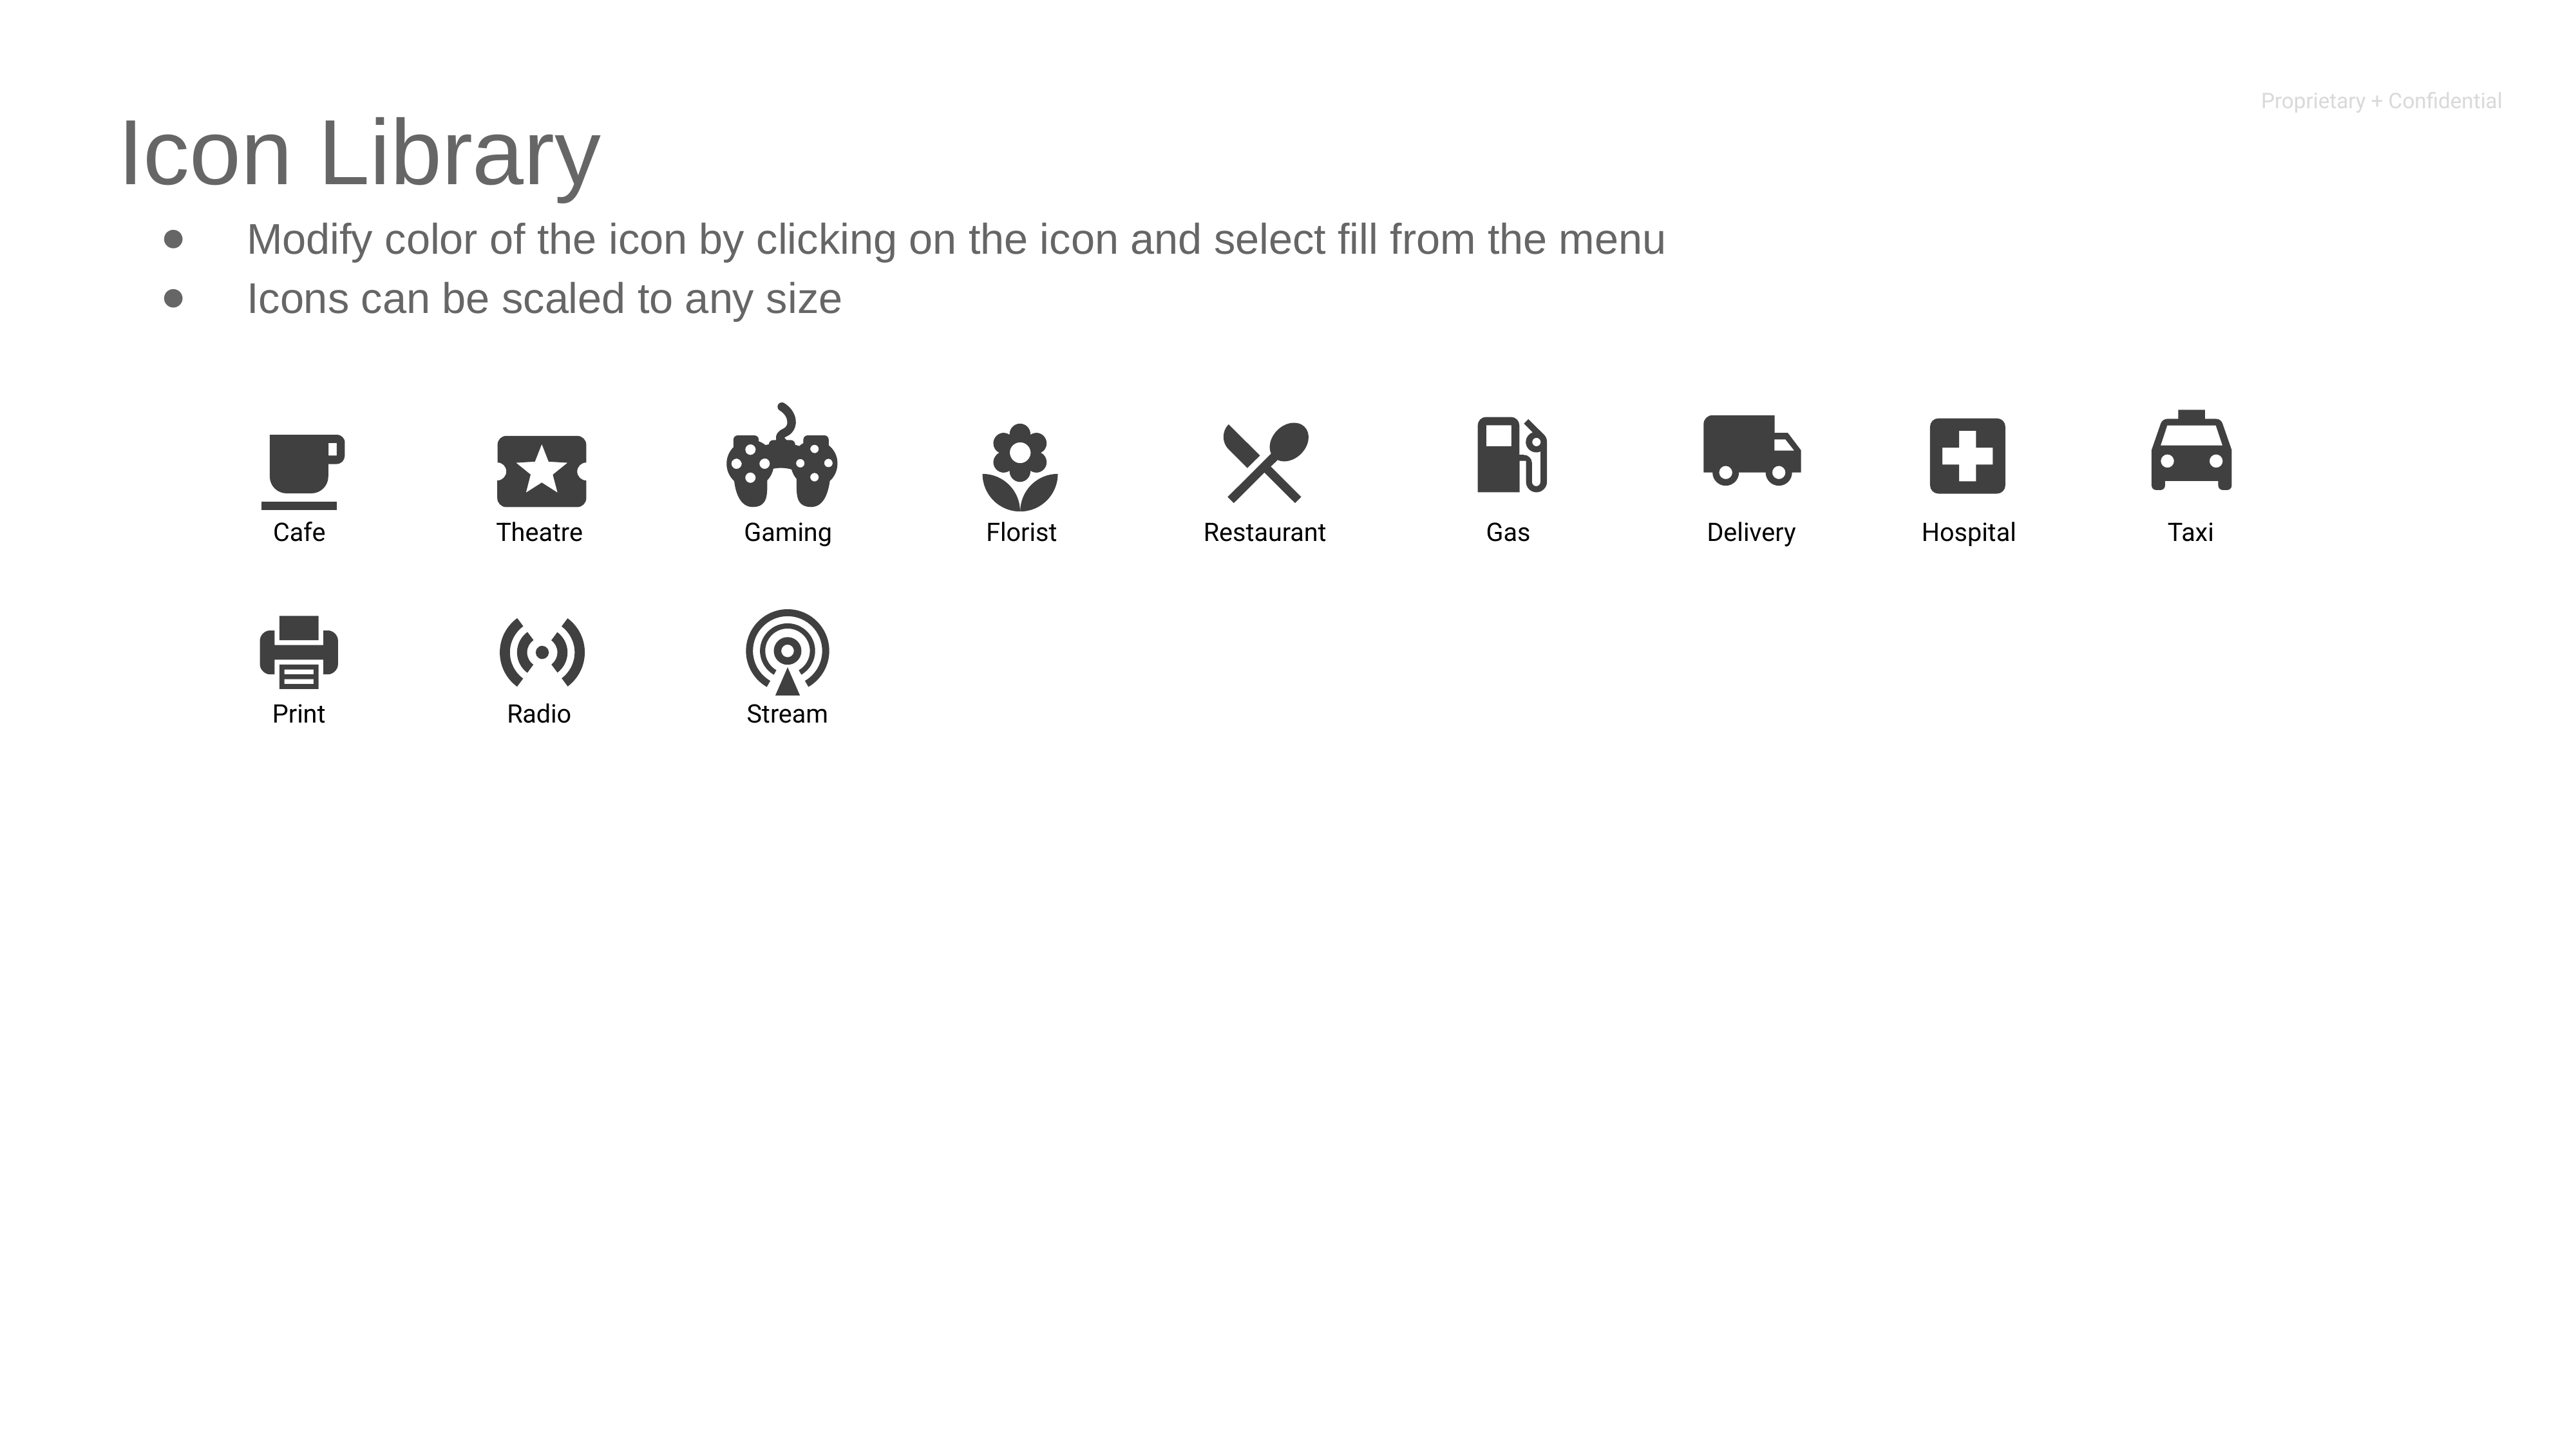

# Icon Library
Modify color of the icon by clicking on the icon and select fill from the menu
Icons can be scaled to any size

Cafe
Theatre
Gaming
Florist
Restaurant
Gas
Delivery
Hospital
Taxi

Print
Radio
Stream
Source:  Lorem ipsum dolor sit amet, consectetur adipiscing elit. Duis non erat sem